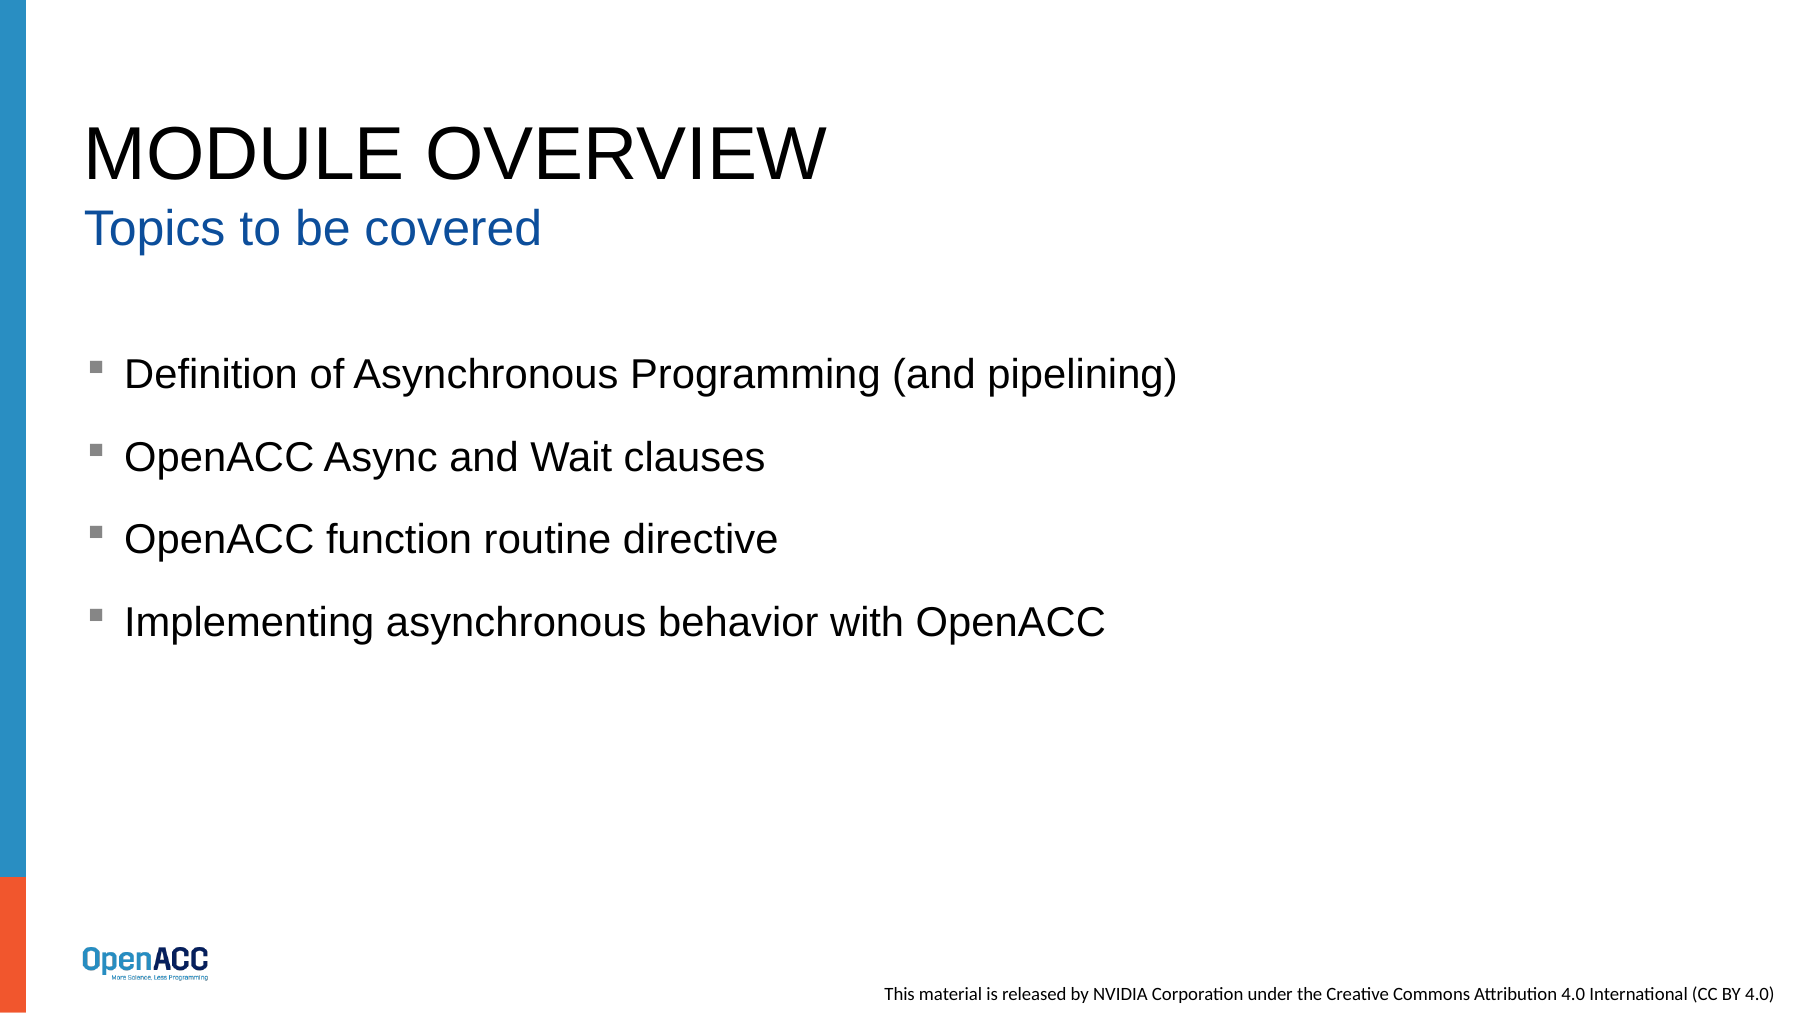

# Module OVERVIEW
Topics to be covered
Definition of Asynchronous Programming (and pipelining)
OpenACC Async and Wait clauses
OpenACC function routine directive
Implementing asynchronous behavior with OpenACC